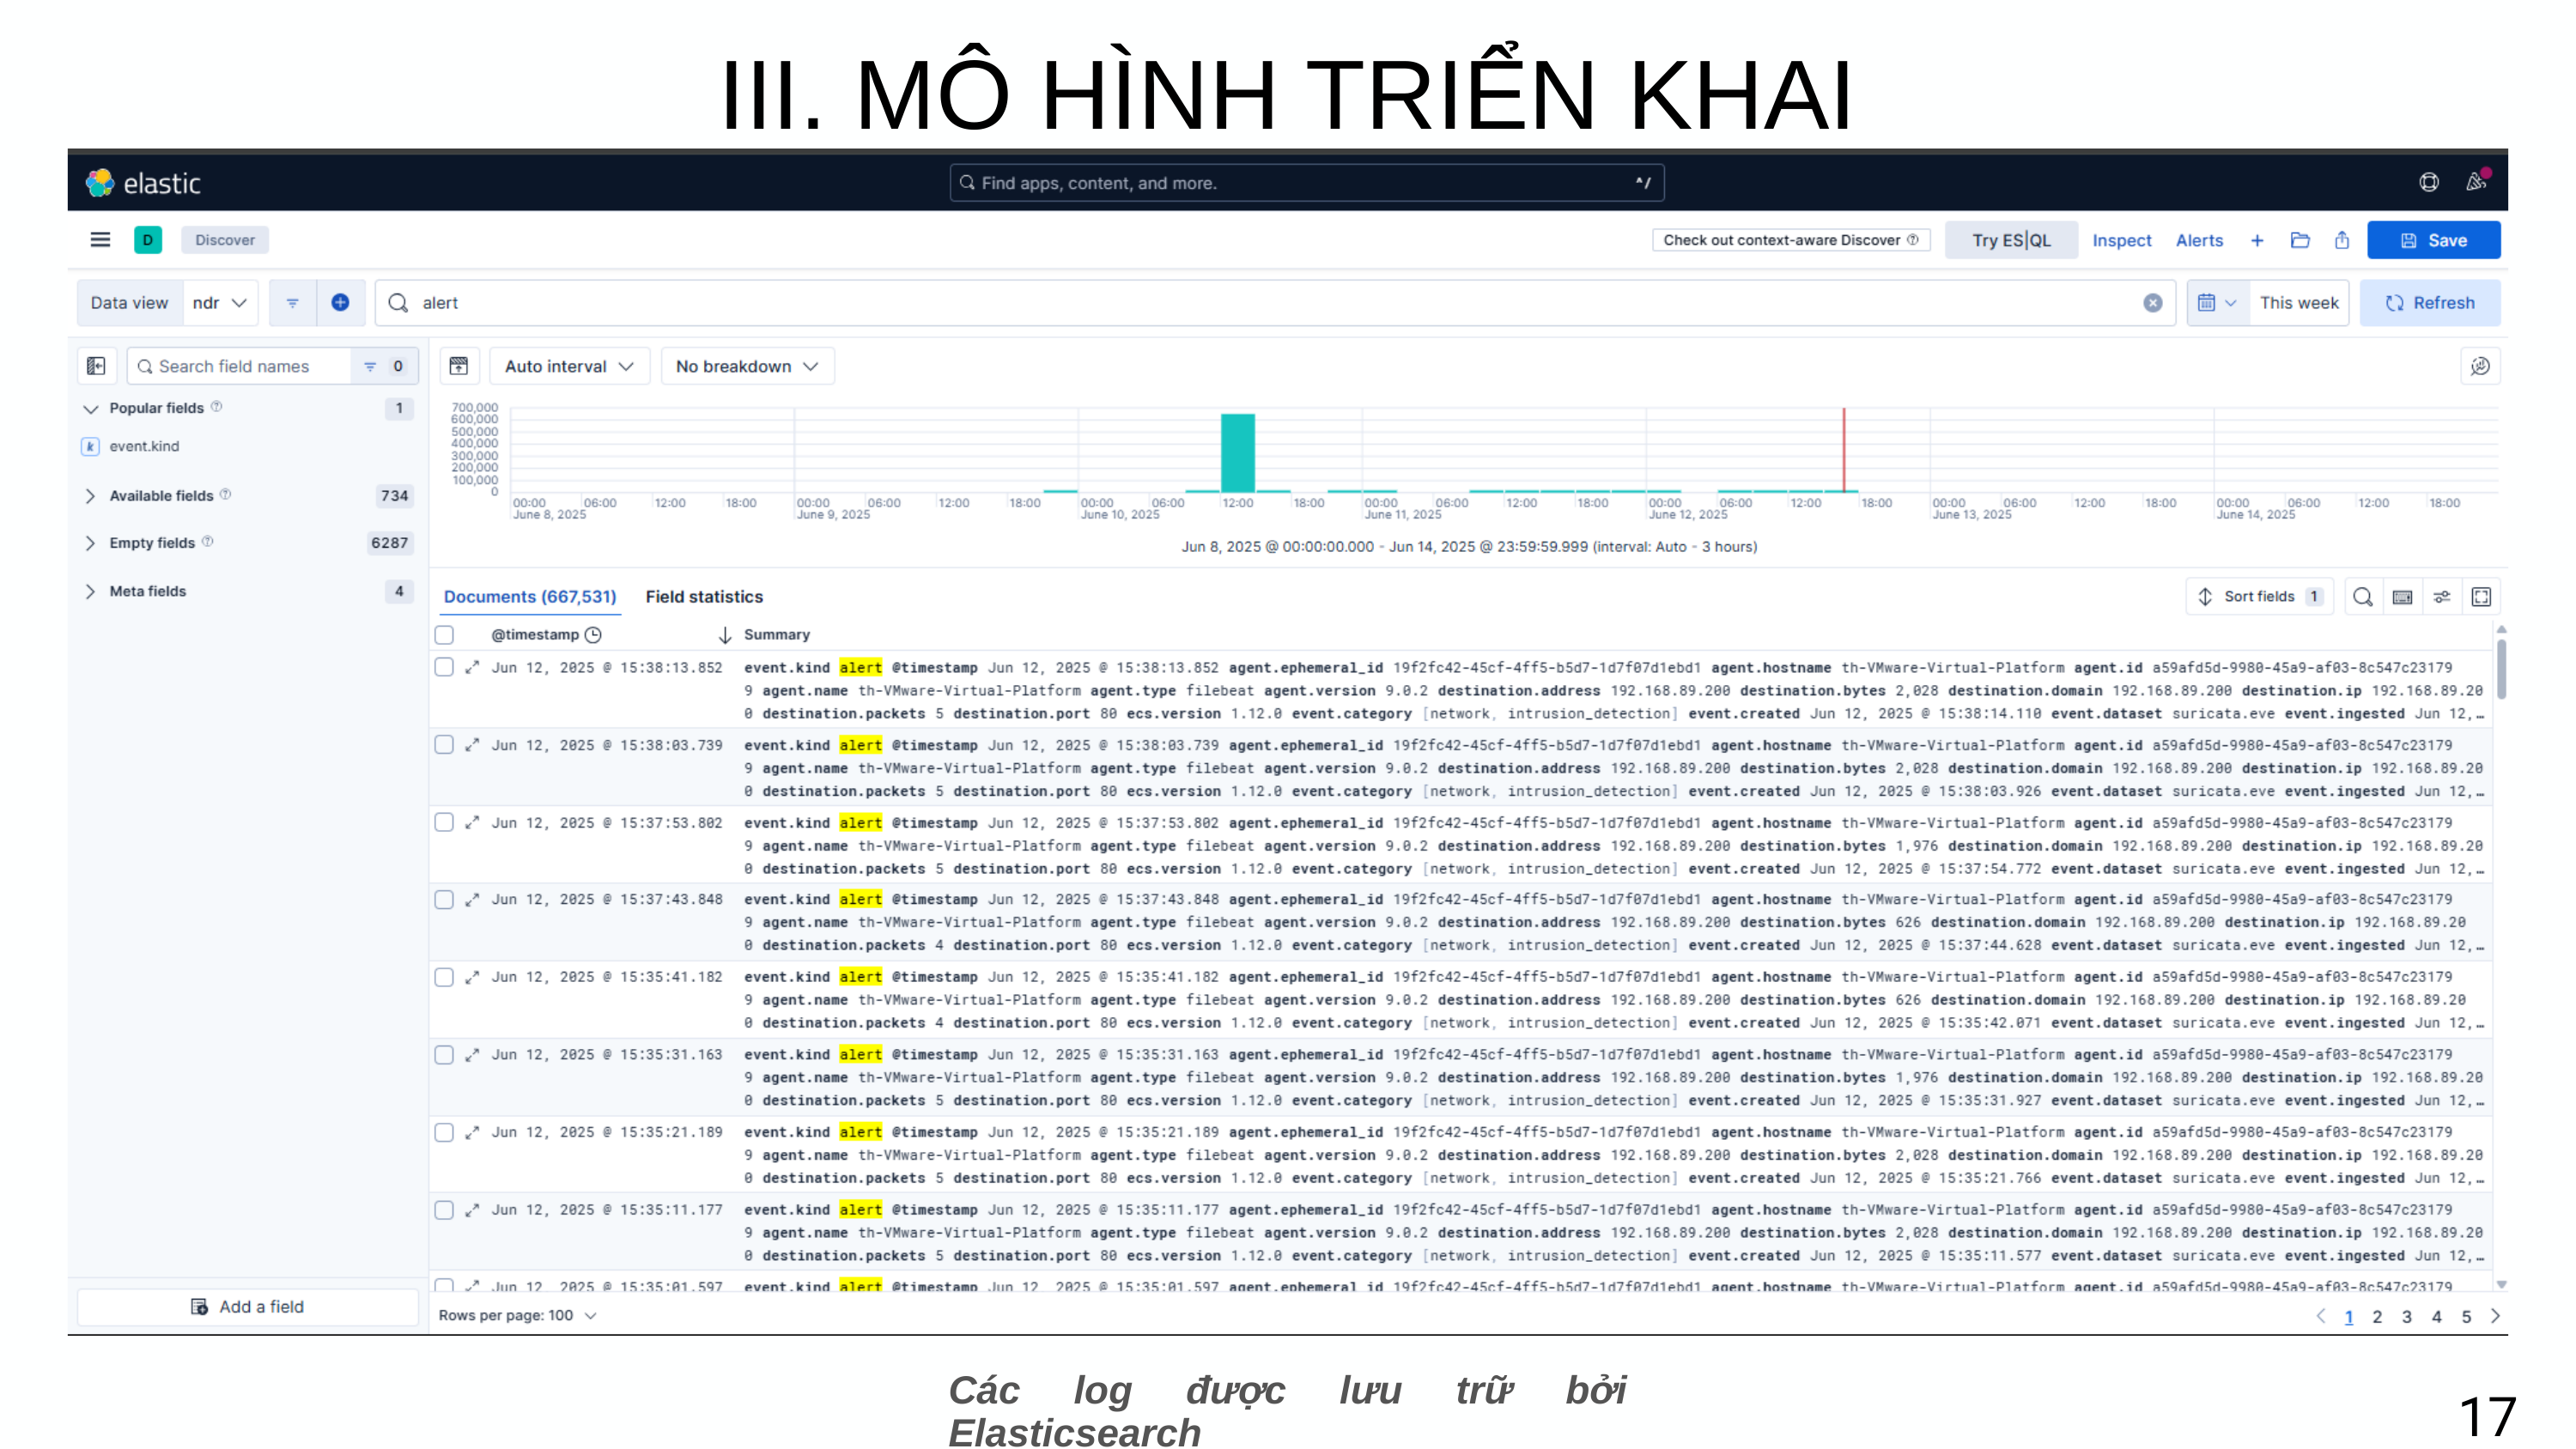

III. MÔ HÌNH TRIỂN KHAI

Các log được lưu trữ bởi Elasticsearch
17